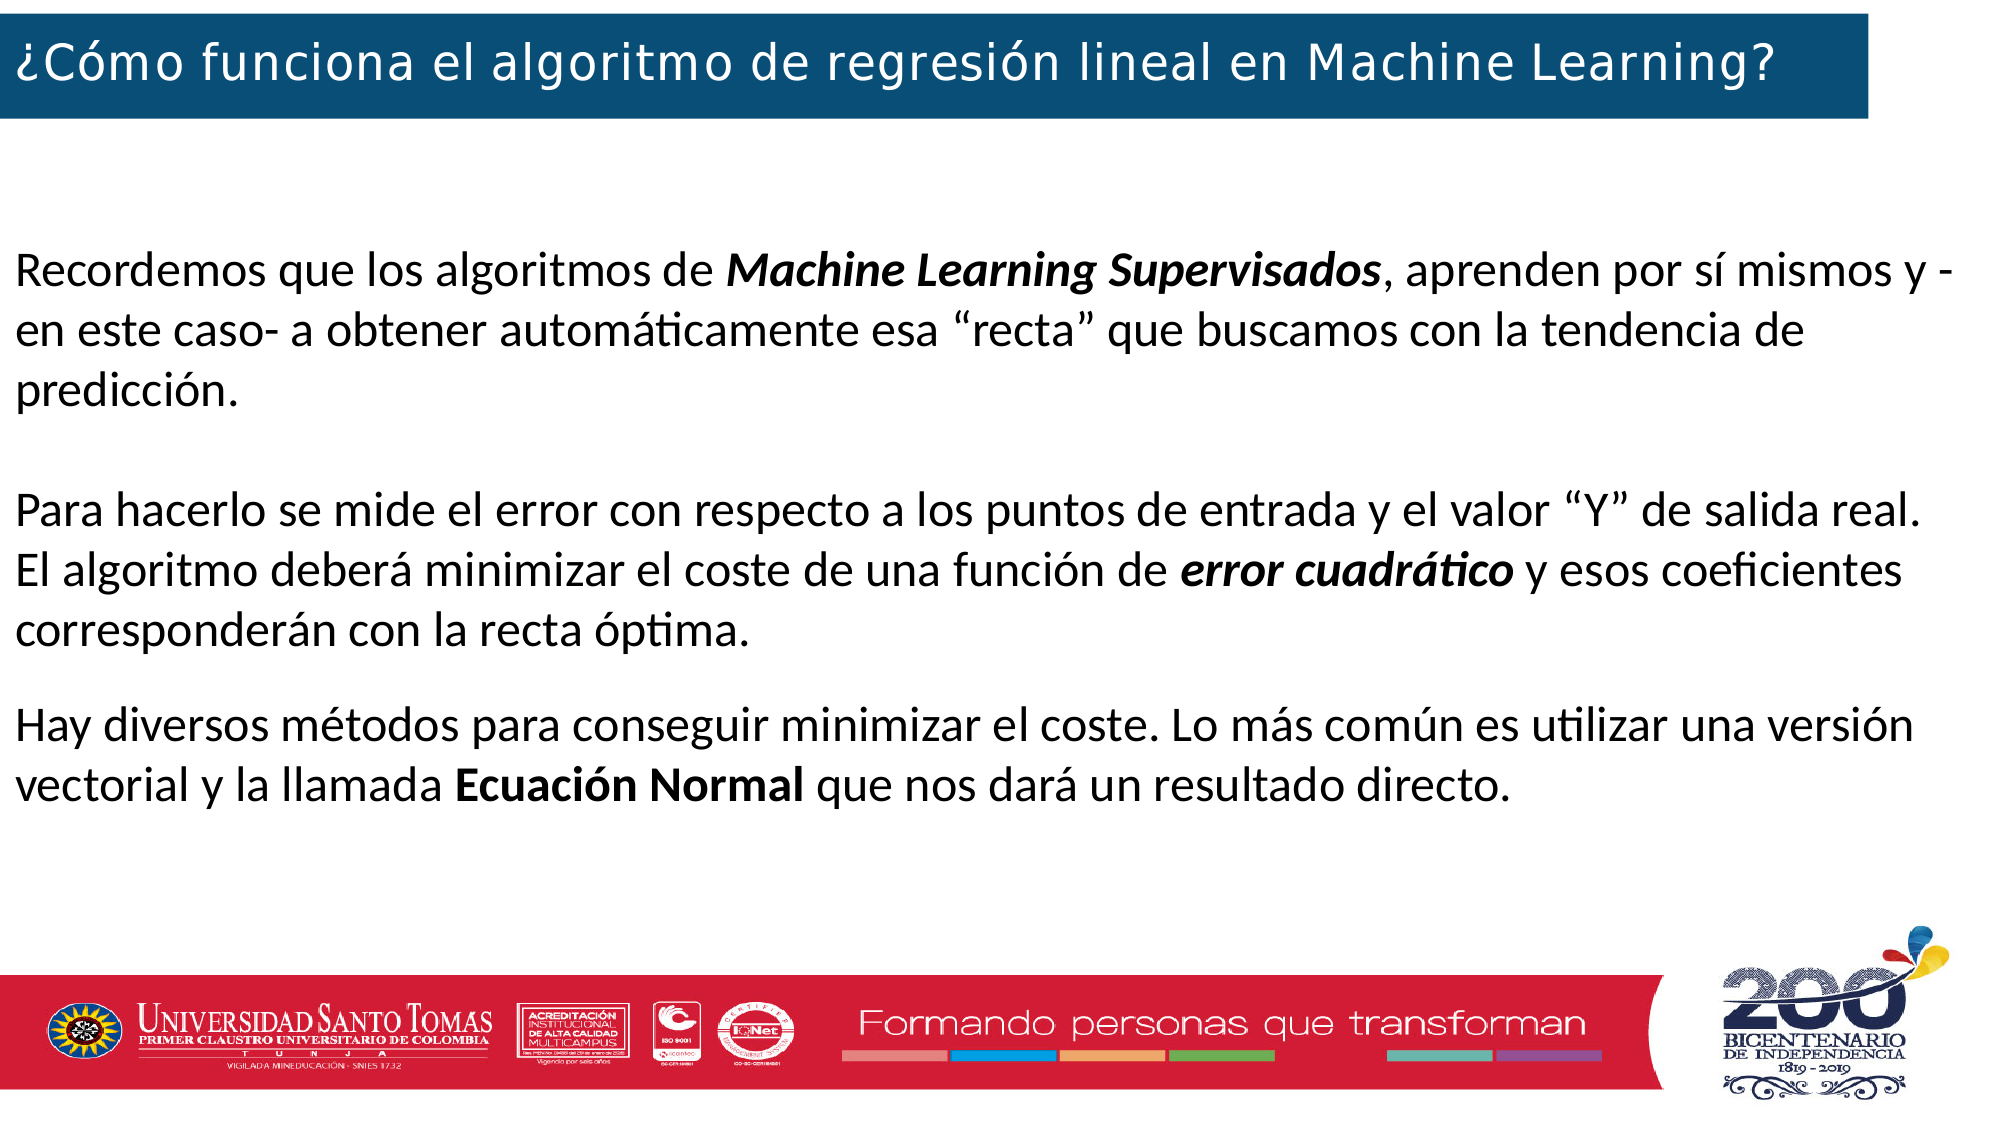

¿Cómo funciona el algoritmo de regresión lineal en Machine Learning?

Recordemos que los algoritmos de Machine Learning Supervisados, aprenden por sí mismos y -en este caso- a obtener automáticamente esa “recta” que buscamos con la tendencia de predicción.

Para hacerlo se mide el error con respecto a los puntos de entrada y el valor “Y” de salida real.
El algoritmo deberá minimizar el coste de una función de error cuadrático y esos coeficientes corresponderán con la recta óptima.

Hay diversos métodos para conseguir minimizar el coste. Lo más común es utilizar una versión vectorial y la llamada Ecuación Normal que nos dará un resultado directo.